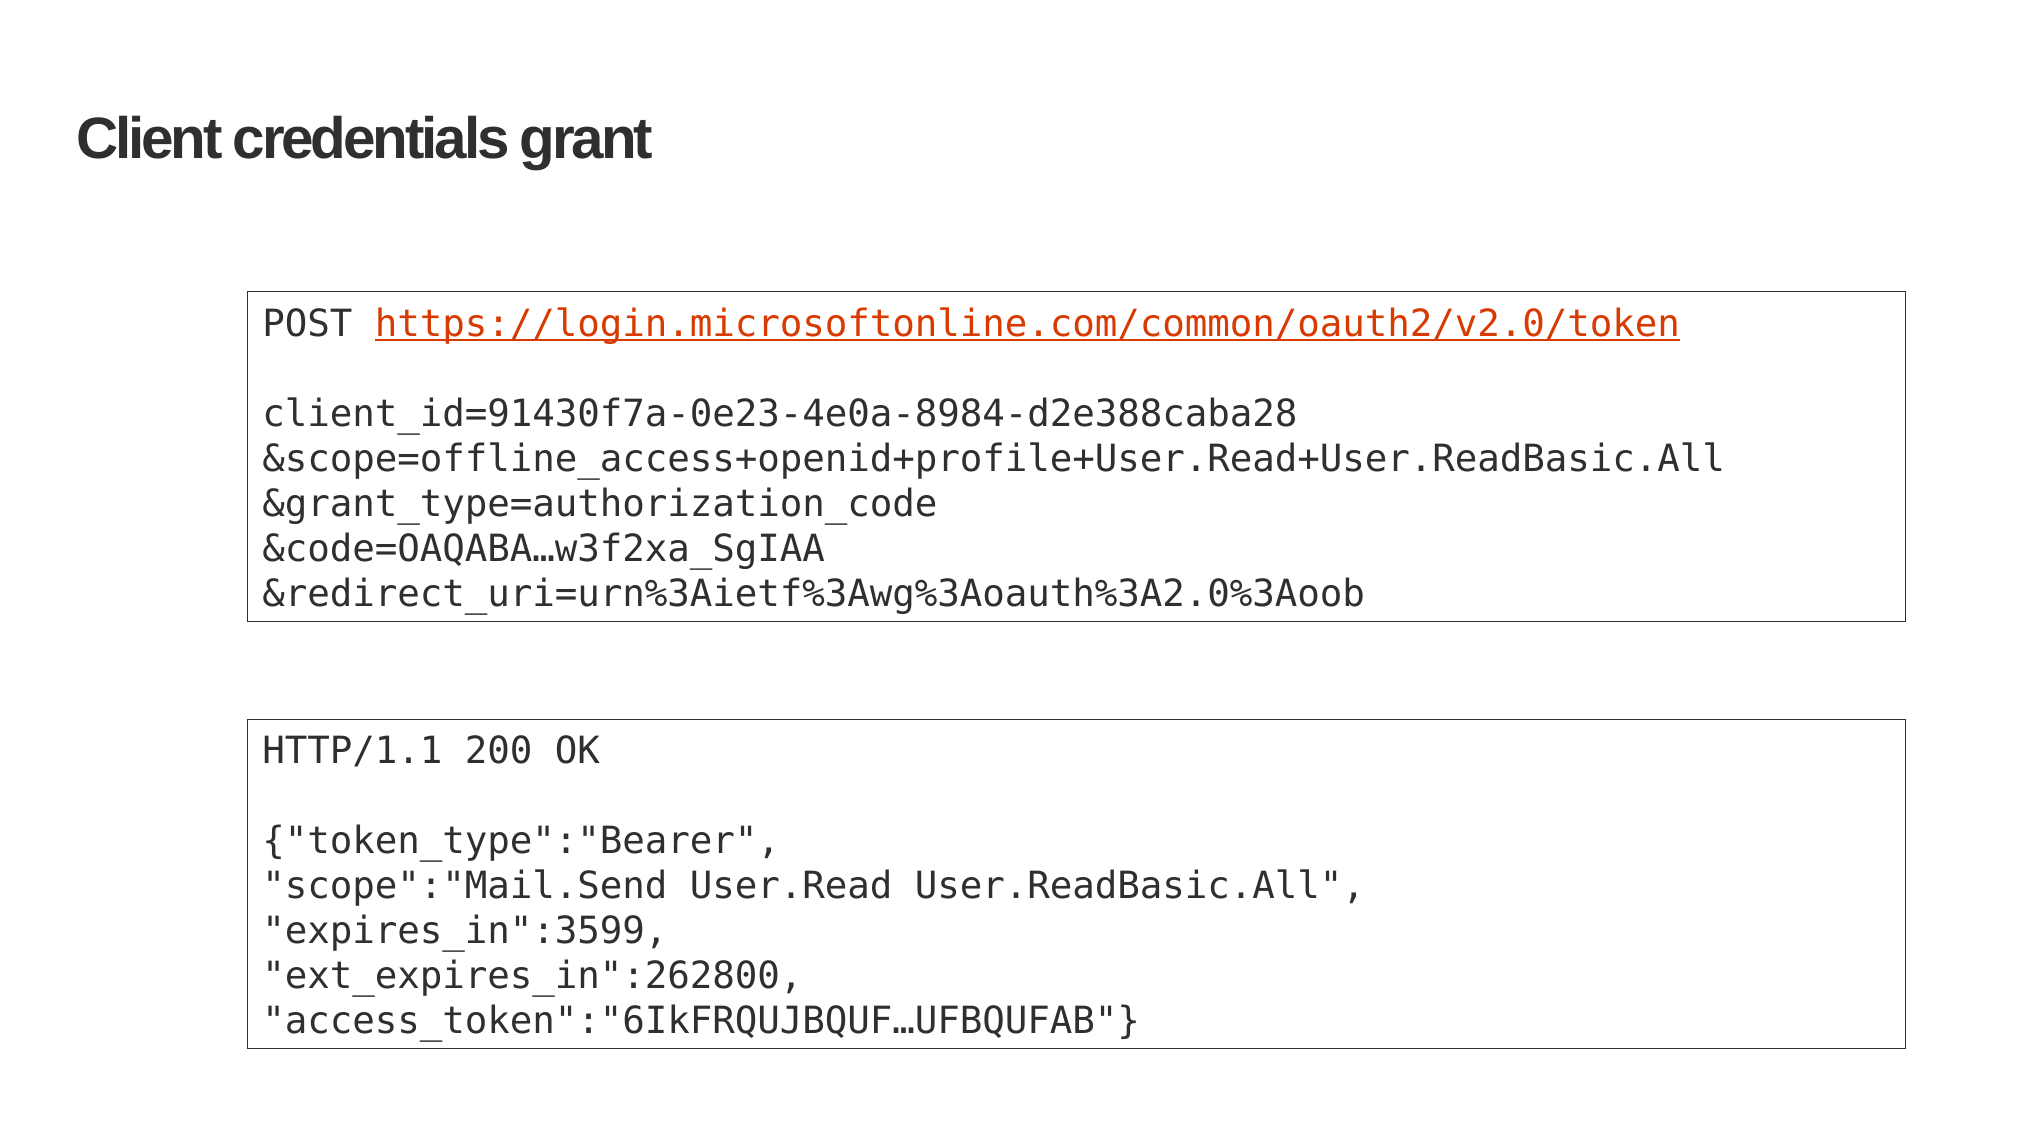

# Client credentials grant
POST https://login.microsoftonline.com/common/oauth2/v2.0/token

client_id=91430f7a-0e23-4e0a-8984-d2e388caba28
&scope=offline_access+openid+profile+User.Read+User.ReadBasic.All
&grant_type=authorization_code
&code=OAQABA…w3f2xa_SgIAA
&redirect_uri=urn%3Aietf%3Awg%3Aoauth%3A2.0%3Aoob
HTTP/1.1 200 OK

{"token_type":"Bearer",
"scope":"Mail.Send User.Read User.ReadBasic.All",
"expires_in":3599,
"ext_expires_in":262800,
"access_token":"6IkFRQUJBQUF…UFBQUFAB"}